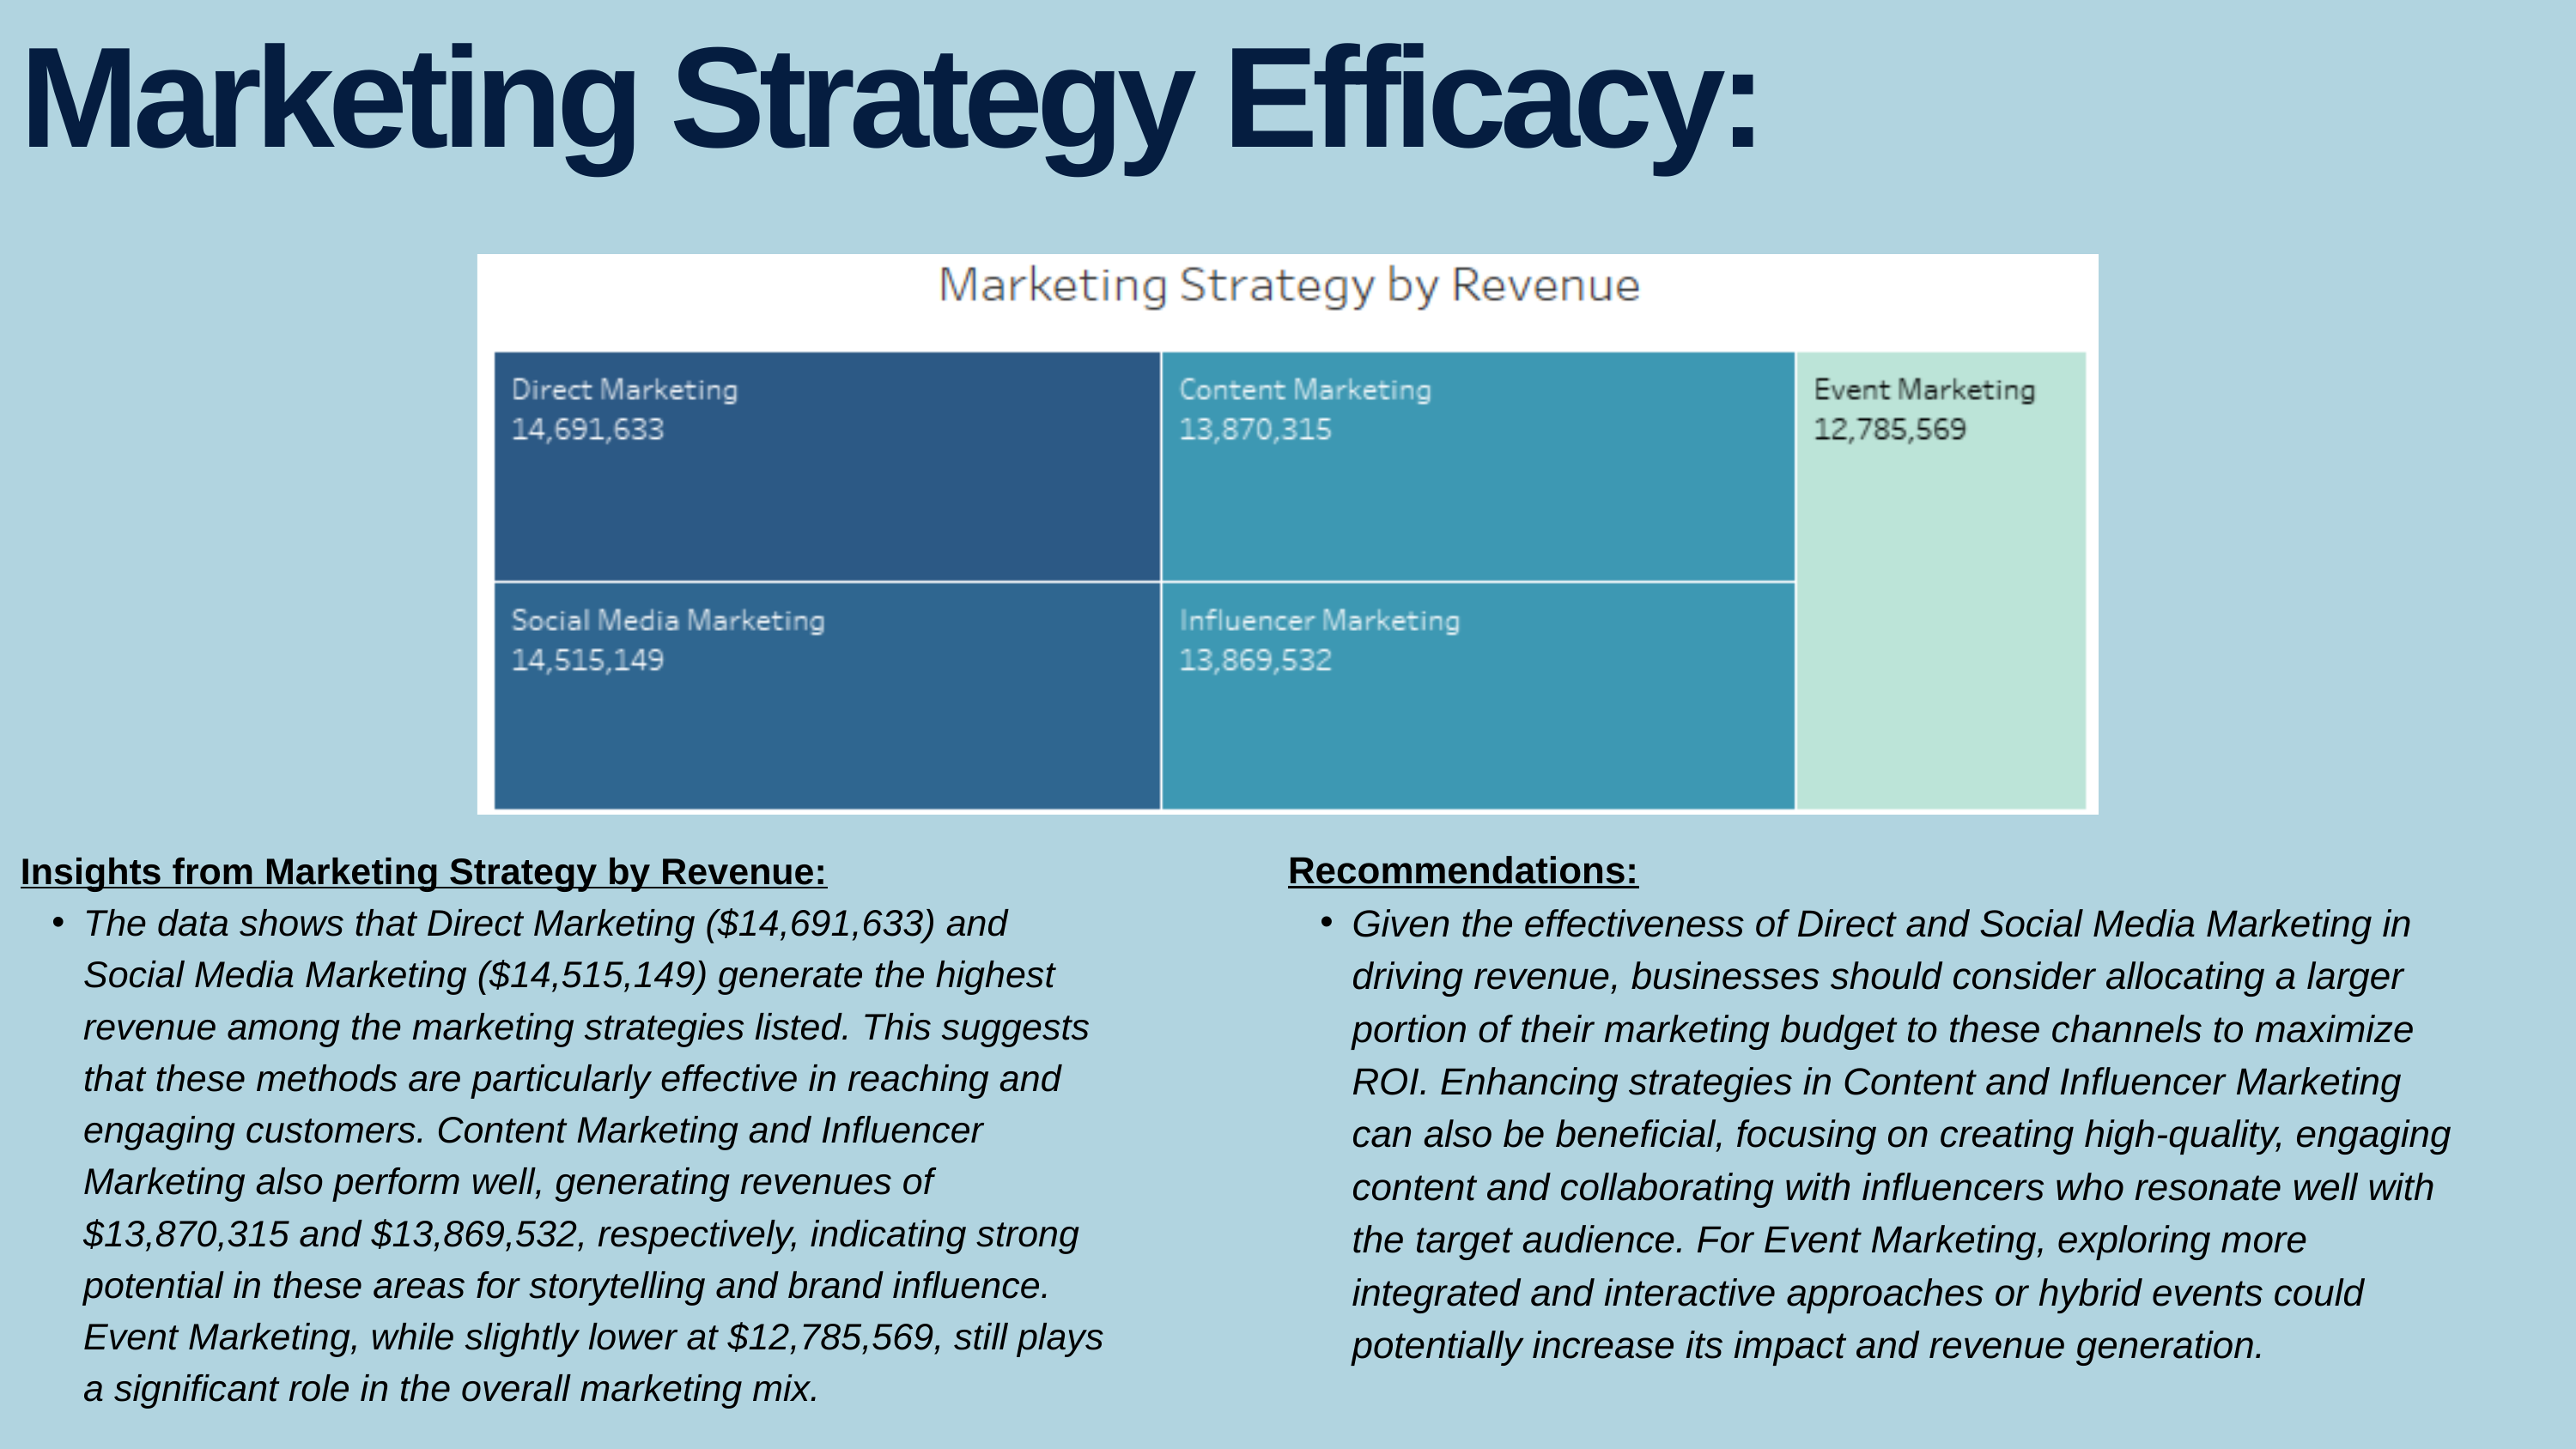

Marketing Strategy Efficacy:

Recommendations:
Given the effectiveness of Direct and Social Media Marketing in driving revenue, businesses should consider allocating a larger portion of their marketing budget to these channels to maximize ROI. Enhancing strategies in Content and Influencer Marketing can also be beneficial, focusing on creating high-quality, engaging content and collaborating with influencers who resonate well with the target audience. For Event Marketing, exploring more integrated and interactive approaches or hybrid events could potentially increase its impact and revenue generation.

Insights from Marketing Strategy by Revenue:
The data shows that Direct Marketing ($14,691,633) and Social Media Marketing ($14,515,149) generate the highest revenue among the marketing strategies listed. This suggests that these methods are particularly effective in reaching and engaging customers. Content Marketing and Influencer Marketing also perform well, generating revenues of $13,870,315 and $13,869,532, respectively, indicating strong potential in these areas for storytelling and brand influence. Event Marketing, while slightly lower at $12,785,569, still plays a significant role in the overall marketing mix.